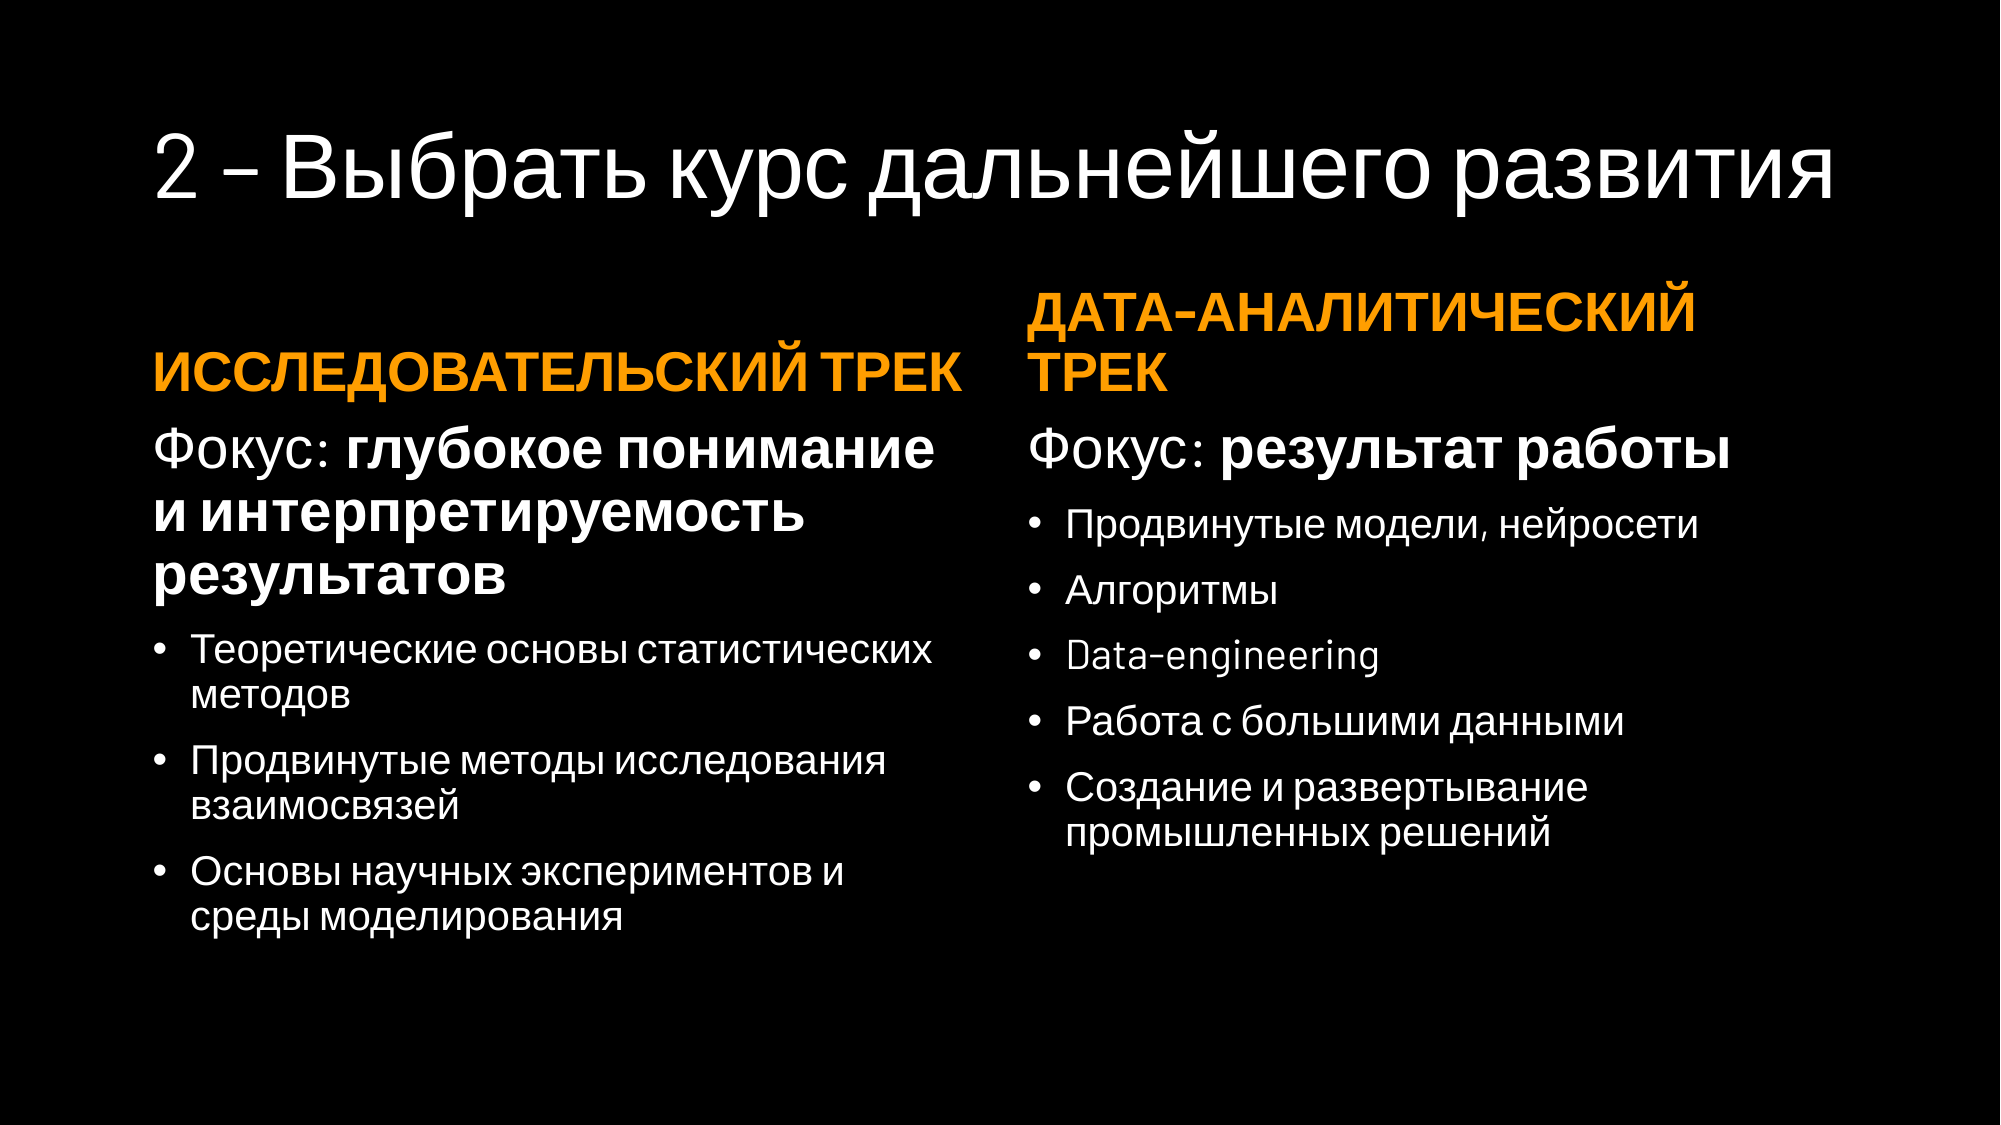

# 2 – Выбрать курс дальнейшего развития
ИССЛЕДОВАТЕЛЬСКИЙ ТРЕК
ДАТА-АНАЛИТИЧЕСКИЙ ТРЕК
Фокус: глубокое понимание и интерпретируемость результатов
Теоретические основы статистических методов
Продвинутые методы исследования взаимосвязей
Основы научных экспериментов и среды моделирования
Фокус: результат работы
Продвинутые модели, нейросети
Алгоритмы
Data-engineering
Работа с большими данными
Создание и развертывание промышленных решений